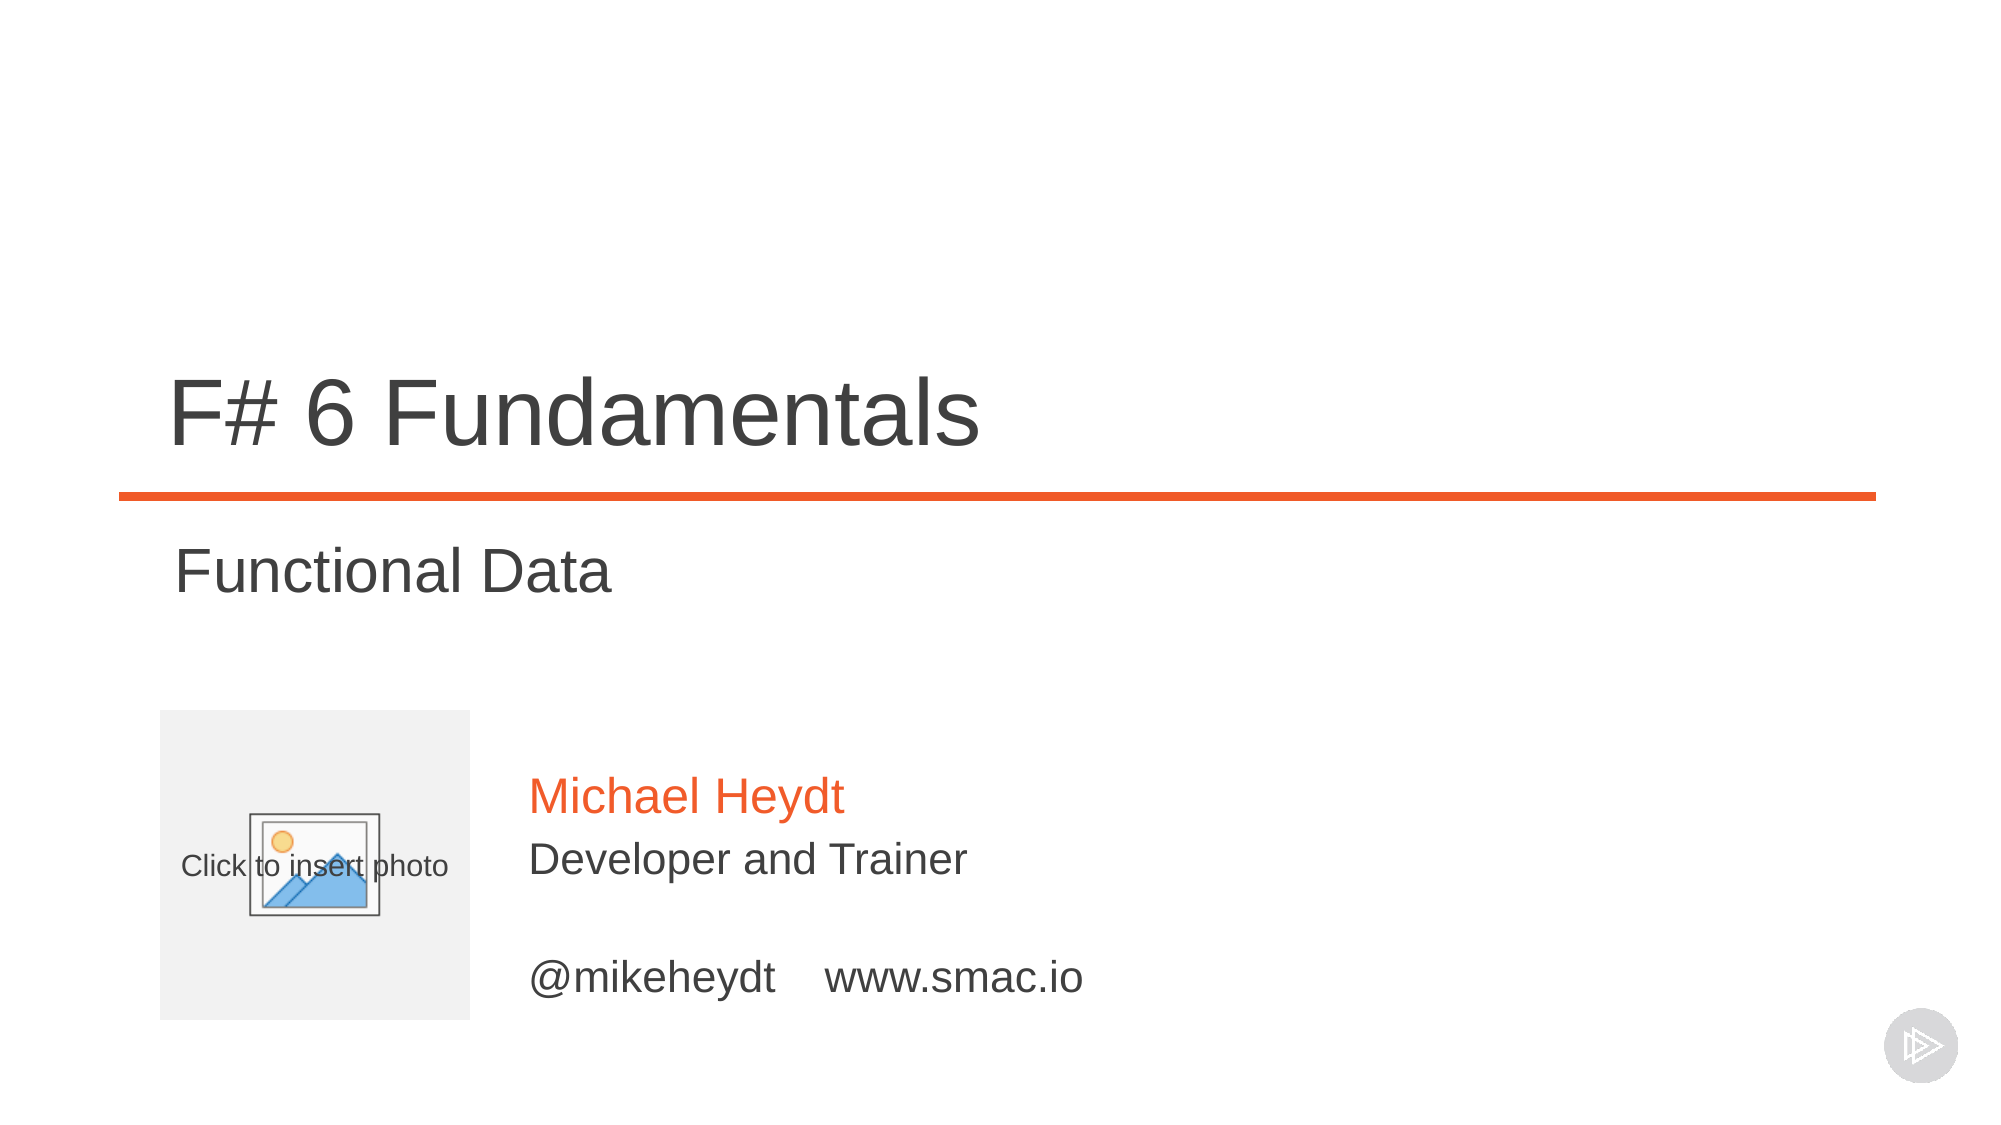

F# 6 Fundamentals
Functional Data

Michael Heydt
Developer and Trainer
@mikeheydt    www.smac.io